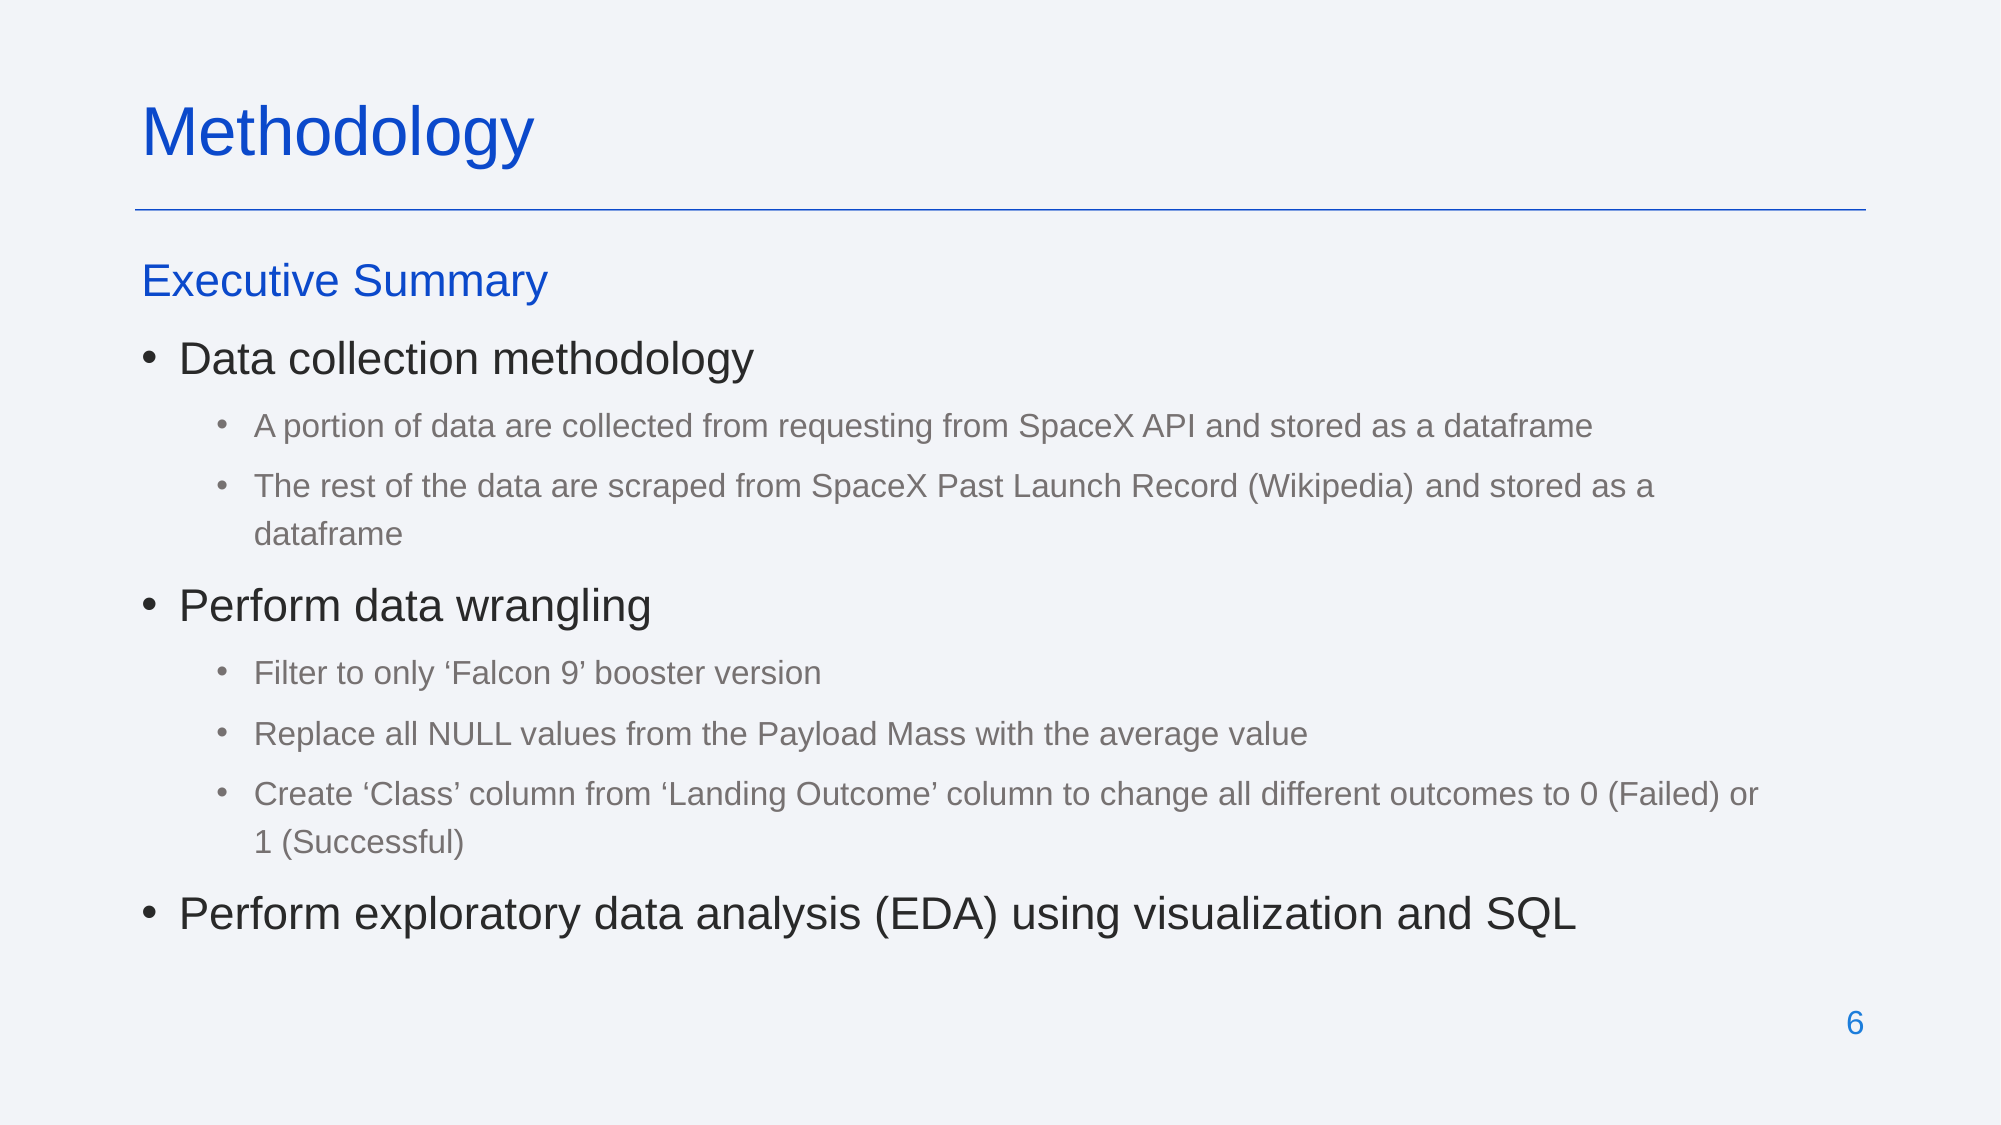

Methodology
Executive Summary
Data collection methodology
A portion of data are collected from requesting from SpaceX API and stored as a dataframe
The rest of the data are scraped from SpaceX Past Launch Record (Wikipedia) and stored as a dataframe
Perform data wrangling
Filter to only ‘Falcon 9’ booster version
Replace all NULL values from the Payload Mass with the average value
Create ‘Class’ column from ‘Landing Outcome’ column to change all different outcomes to 0 (Failed) or 1 (Successful)
Perform exploratory data analysis (EDA) using visualization and SQL
6